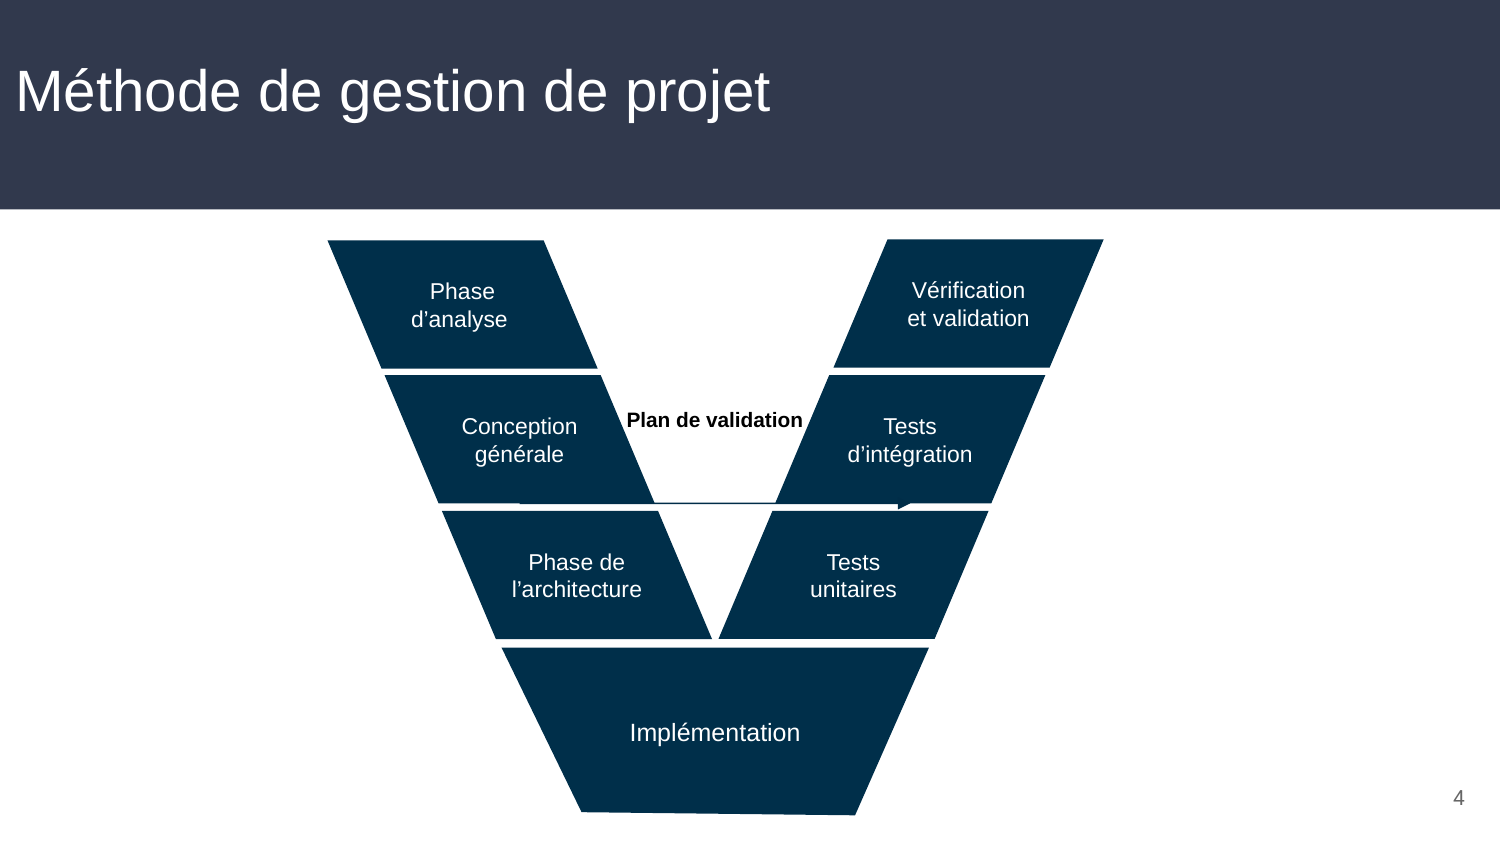

# Méthode de gestion de projet
Vérification et validation
Phase d’analyse
Tests d’intégration
Conception générale
Phase de l’architecture
Tests unitaires
Implémentation
Plan de validation
4